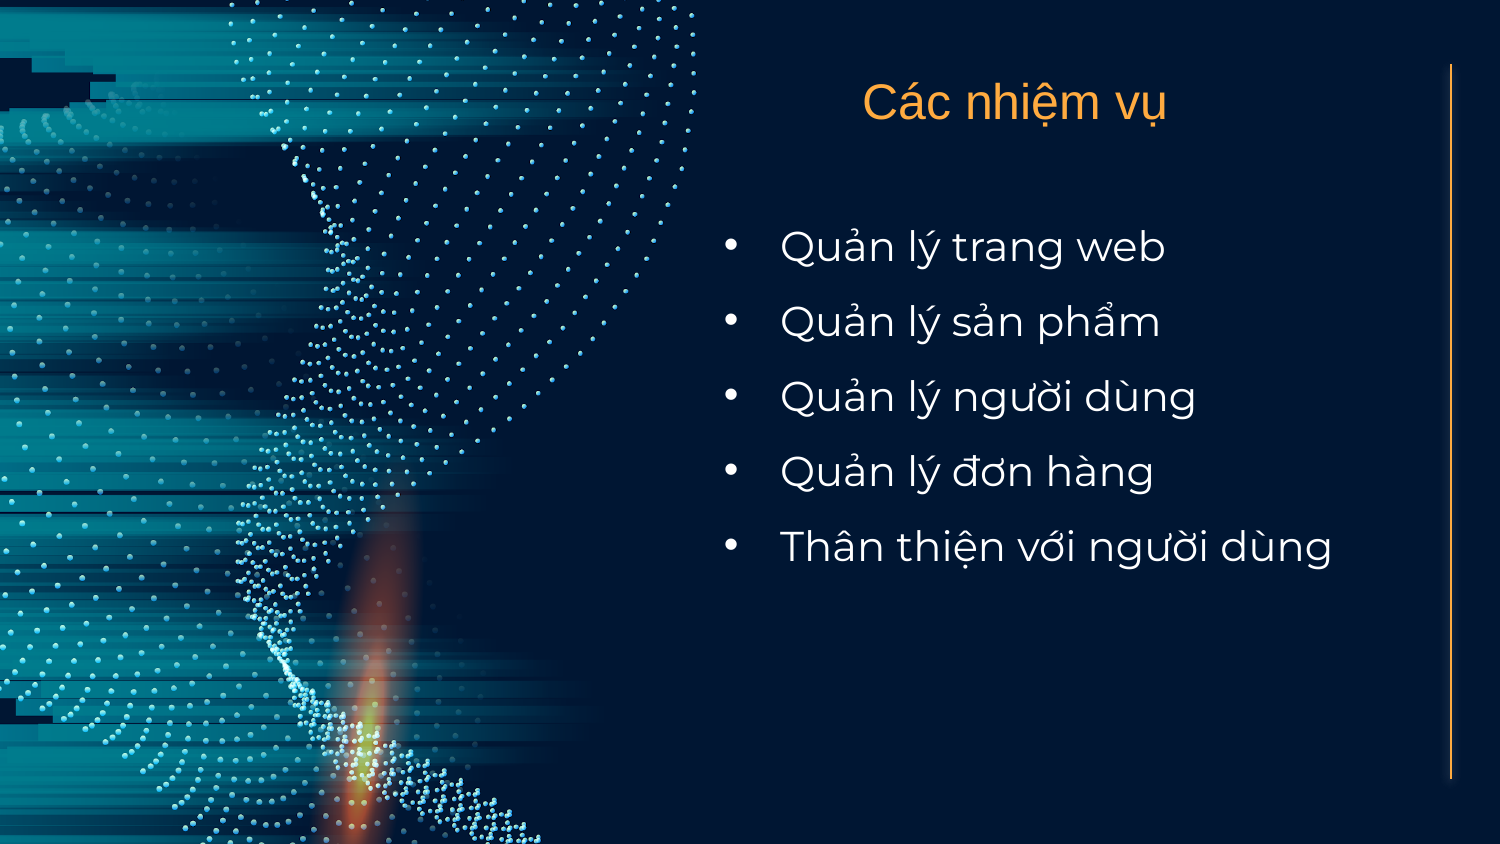

# Các nhiệm vụ
Quản lý trang web
Quản lý sản phẩm
Quản lý người dùng
Quản lý đơn hàng
Thân thiện với người dùng